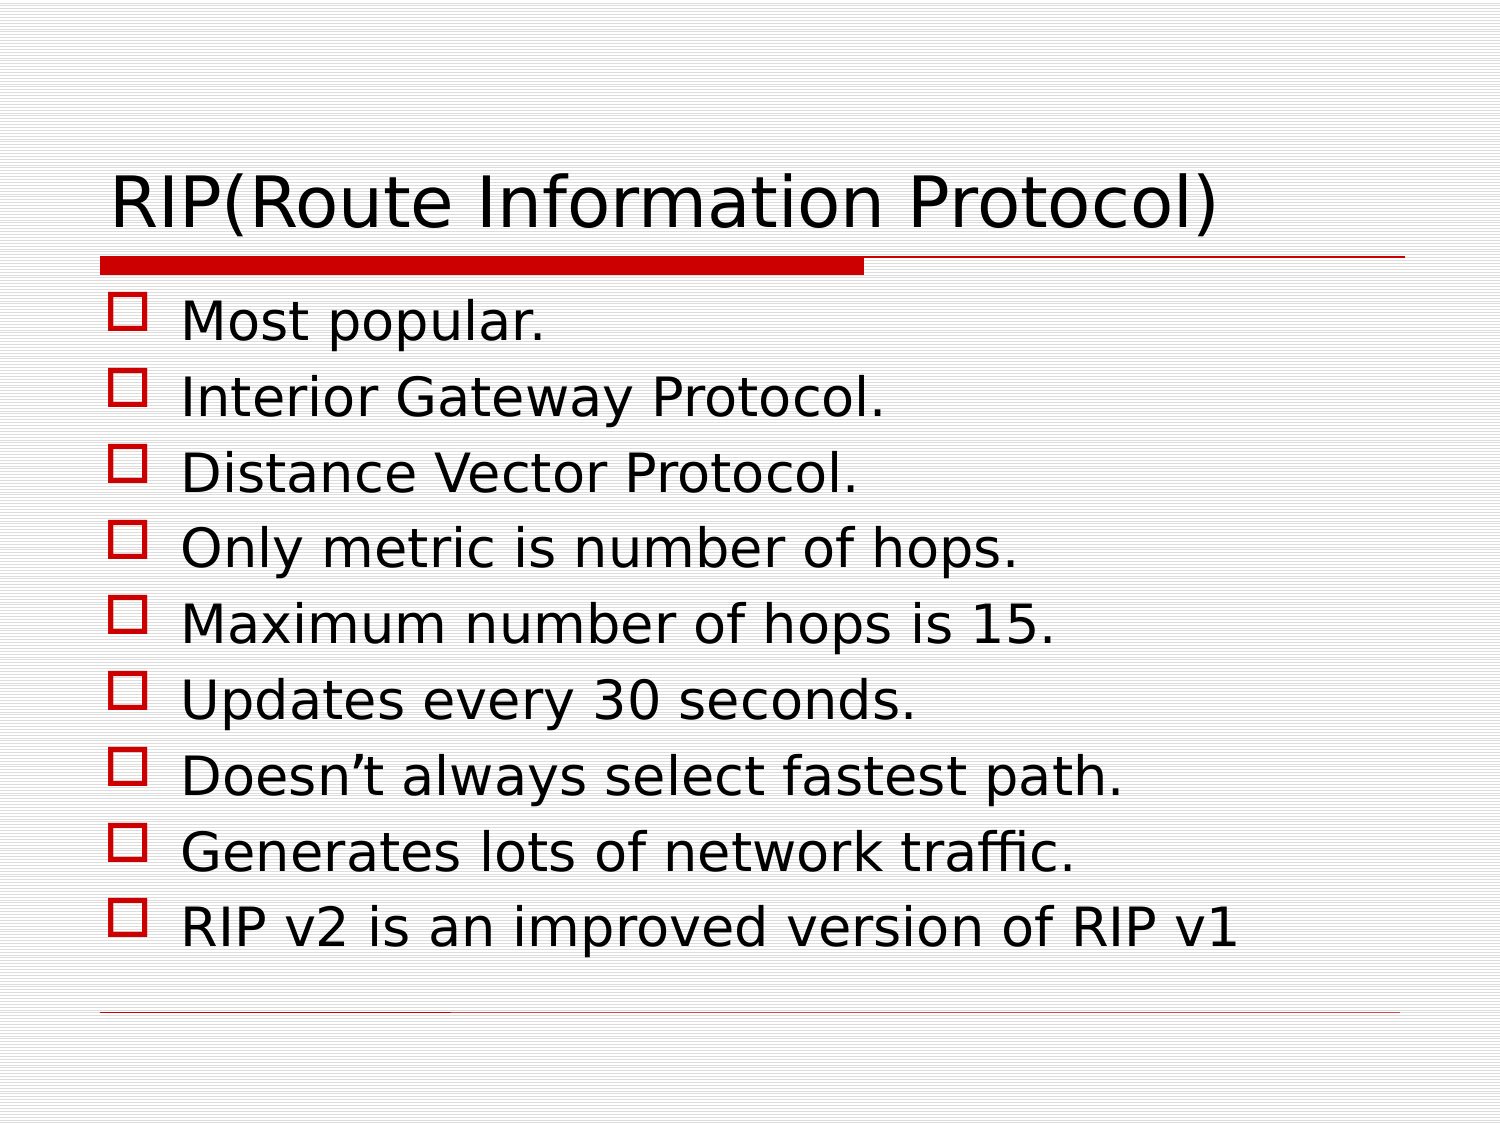

# RIP(Route Information Protocol)
Most popular.
Interior Gateway Protocol.
Distance Vector Protocol.
Only metric is number of hops.
Maximum number of hops is 15.
Updates every 30 seconds.
Doesn’t always select fastest path.
Generates lots of network traffic.
RIP v2 is an improved version of RIP v1